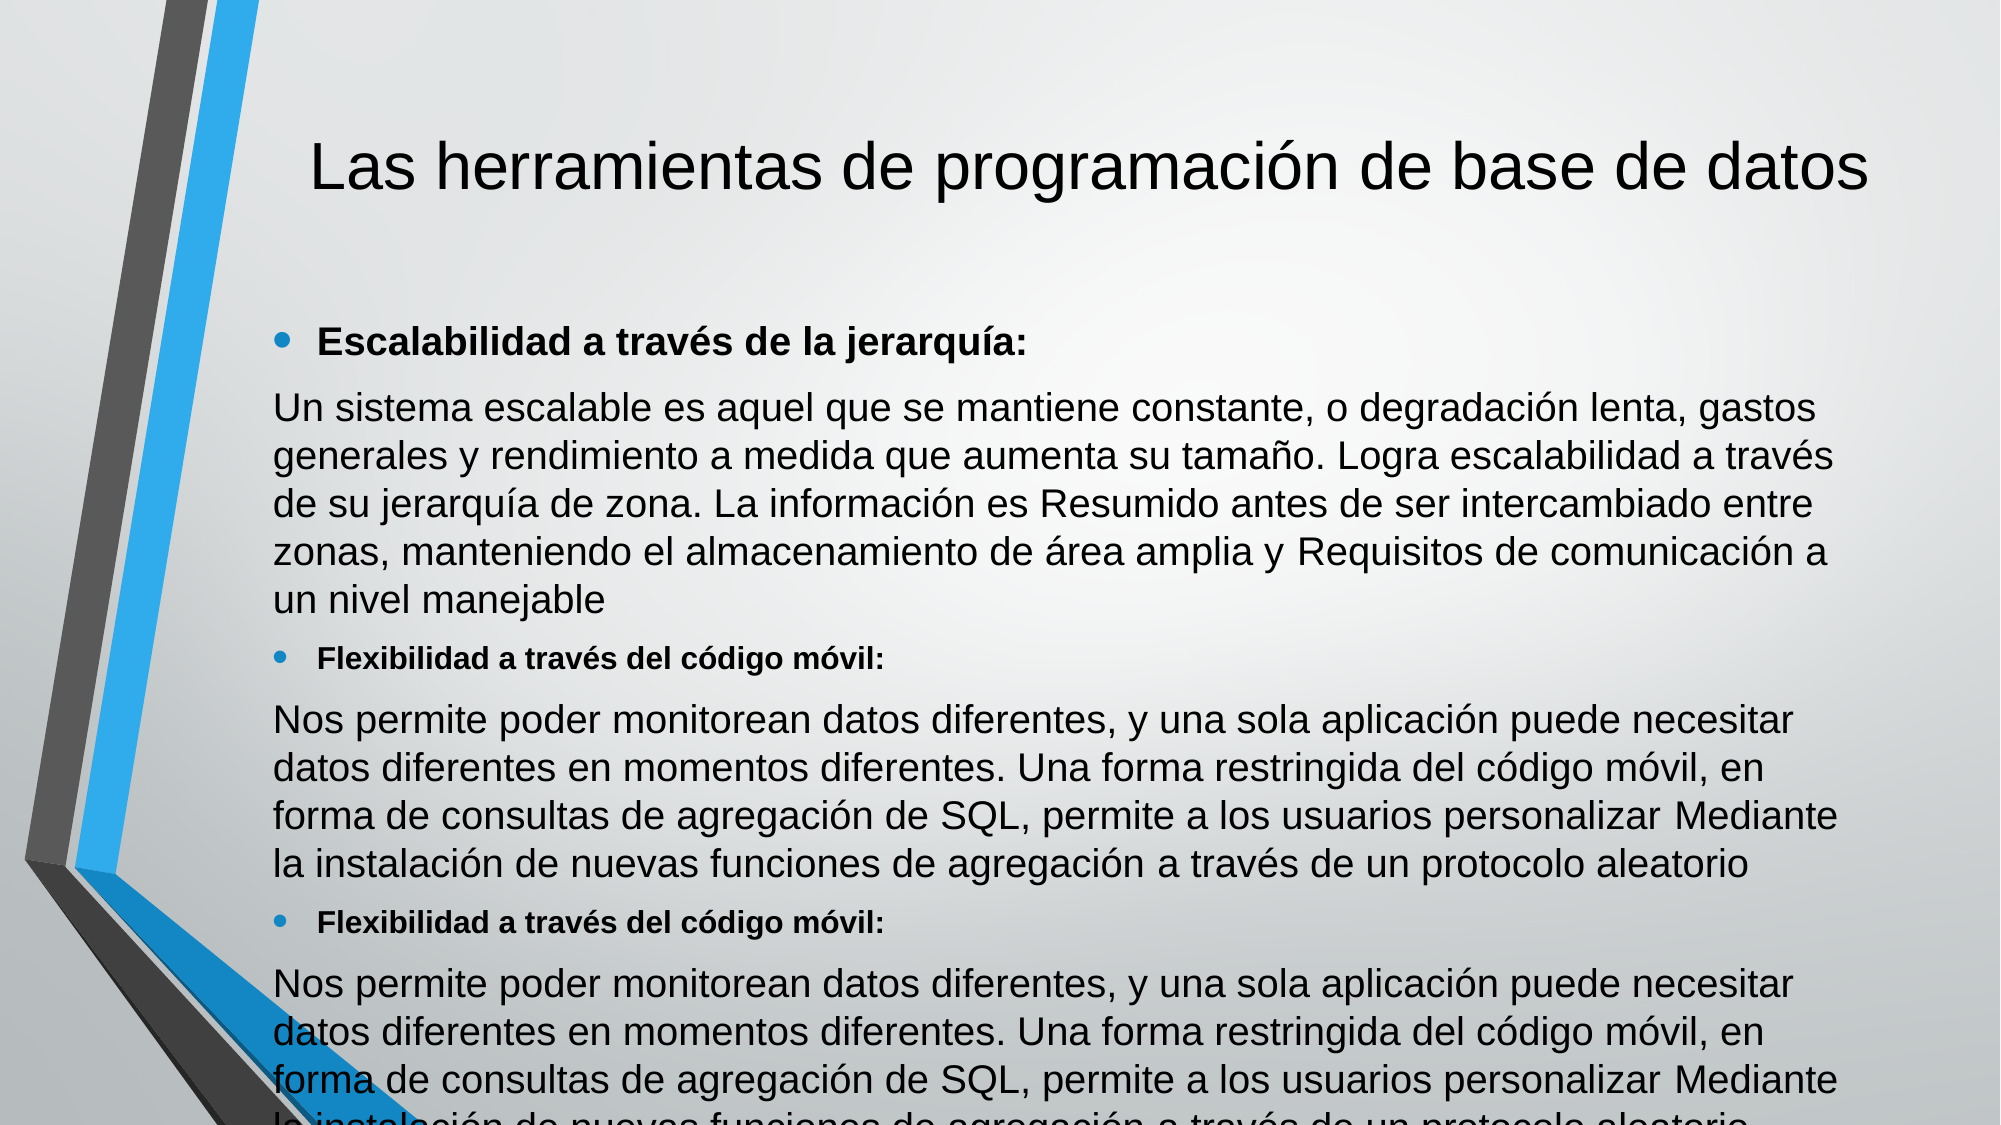

# Las herramientas de programación de base de datos
Escalabilidad a través de la jerarquía:
Un sistema escalable es aquel que se mantiene constante, o degradación lenta, gastos generales y rendimiento a medida que aumenta su tamaño. Logra escalabilidad a través de su jerarquía de zona. La información es Resumido antes de ser intercambiado entre zonas, manteniendo el almacenamiento de área amplia y Requisitos de comunicación a un nivel manejable
Flexibilidad a través del código móvil:
Nos permite poder monitorean datos diferentes, y una sola aplicación puede necesitar datos diferentes en momentos diferentes. Una forma restringida del código móvil, en forma de consultas de agregación de SQL, permite a los usuarios personalizar Mediante la instalación de nuevas funciones de agregación a través de un protocolo aleatorio
Flexibilidad a través del código móvil:
Nos permite poder monitorean datos diferentes, y una sola aplicación puede necesitar datos diferentes en momentos diferentes. Una forma restringida del código móvil, en forma de consultas de agregación de SQL, permite a los usuarios personalizar Mediante la instalación de nuevas funciones de agregación a través de un protocolo aleatorio